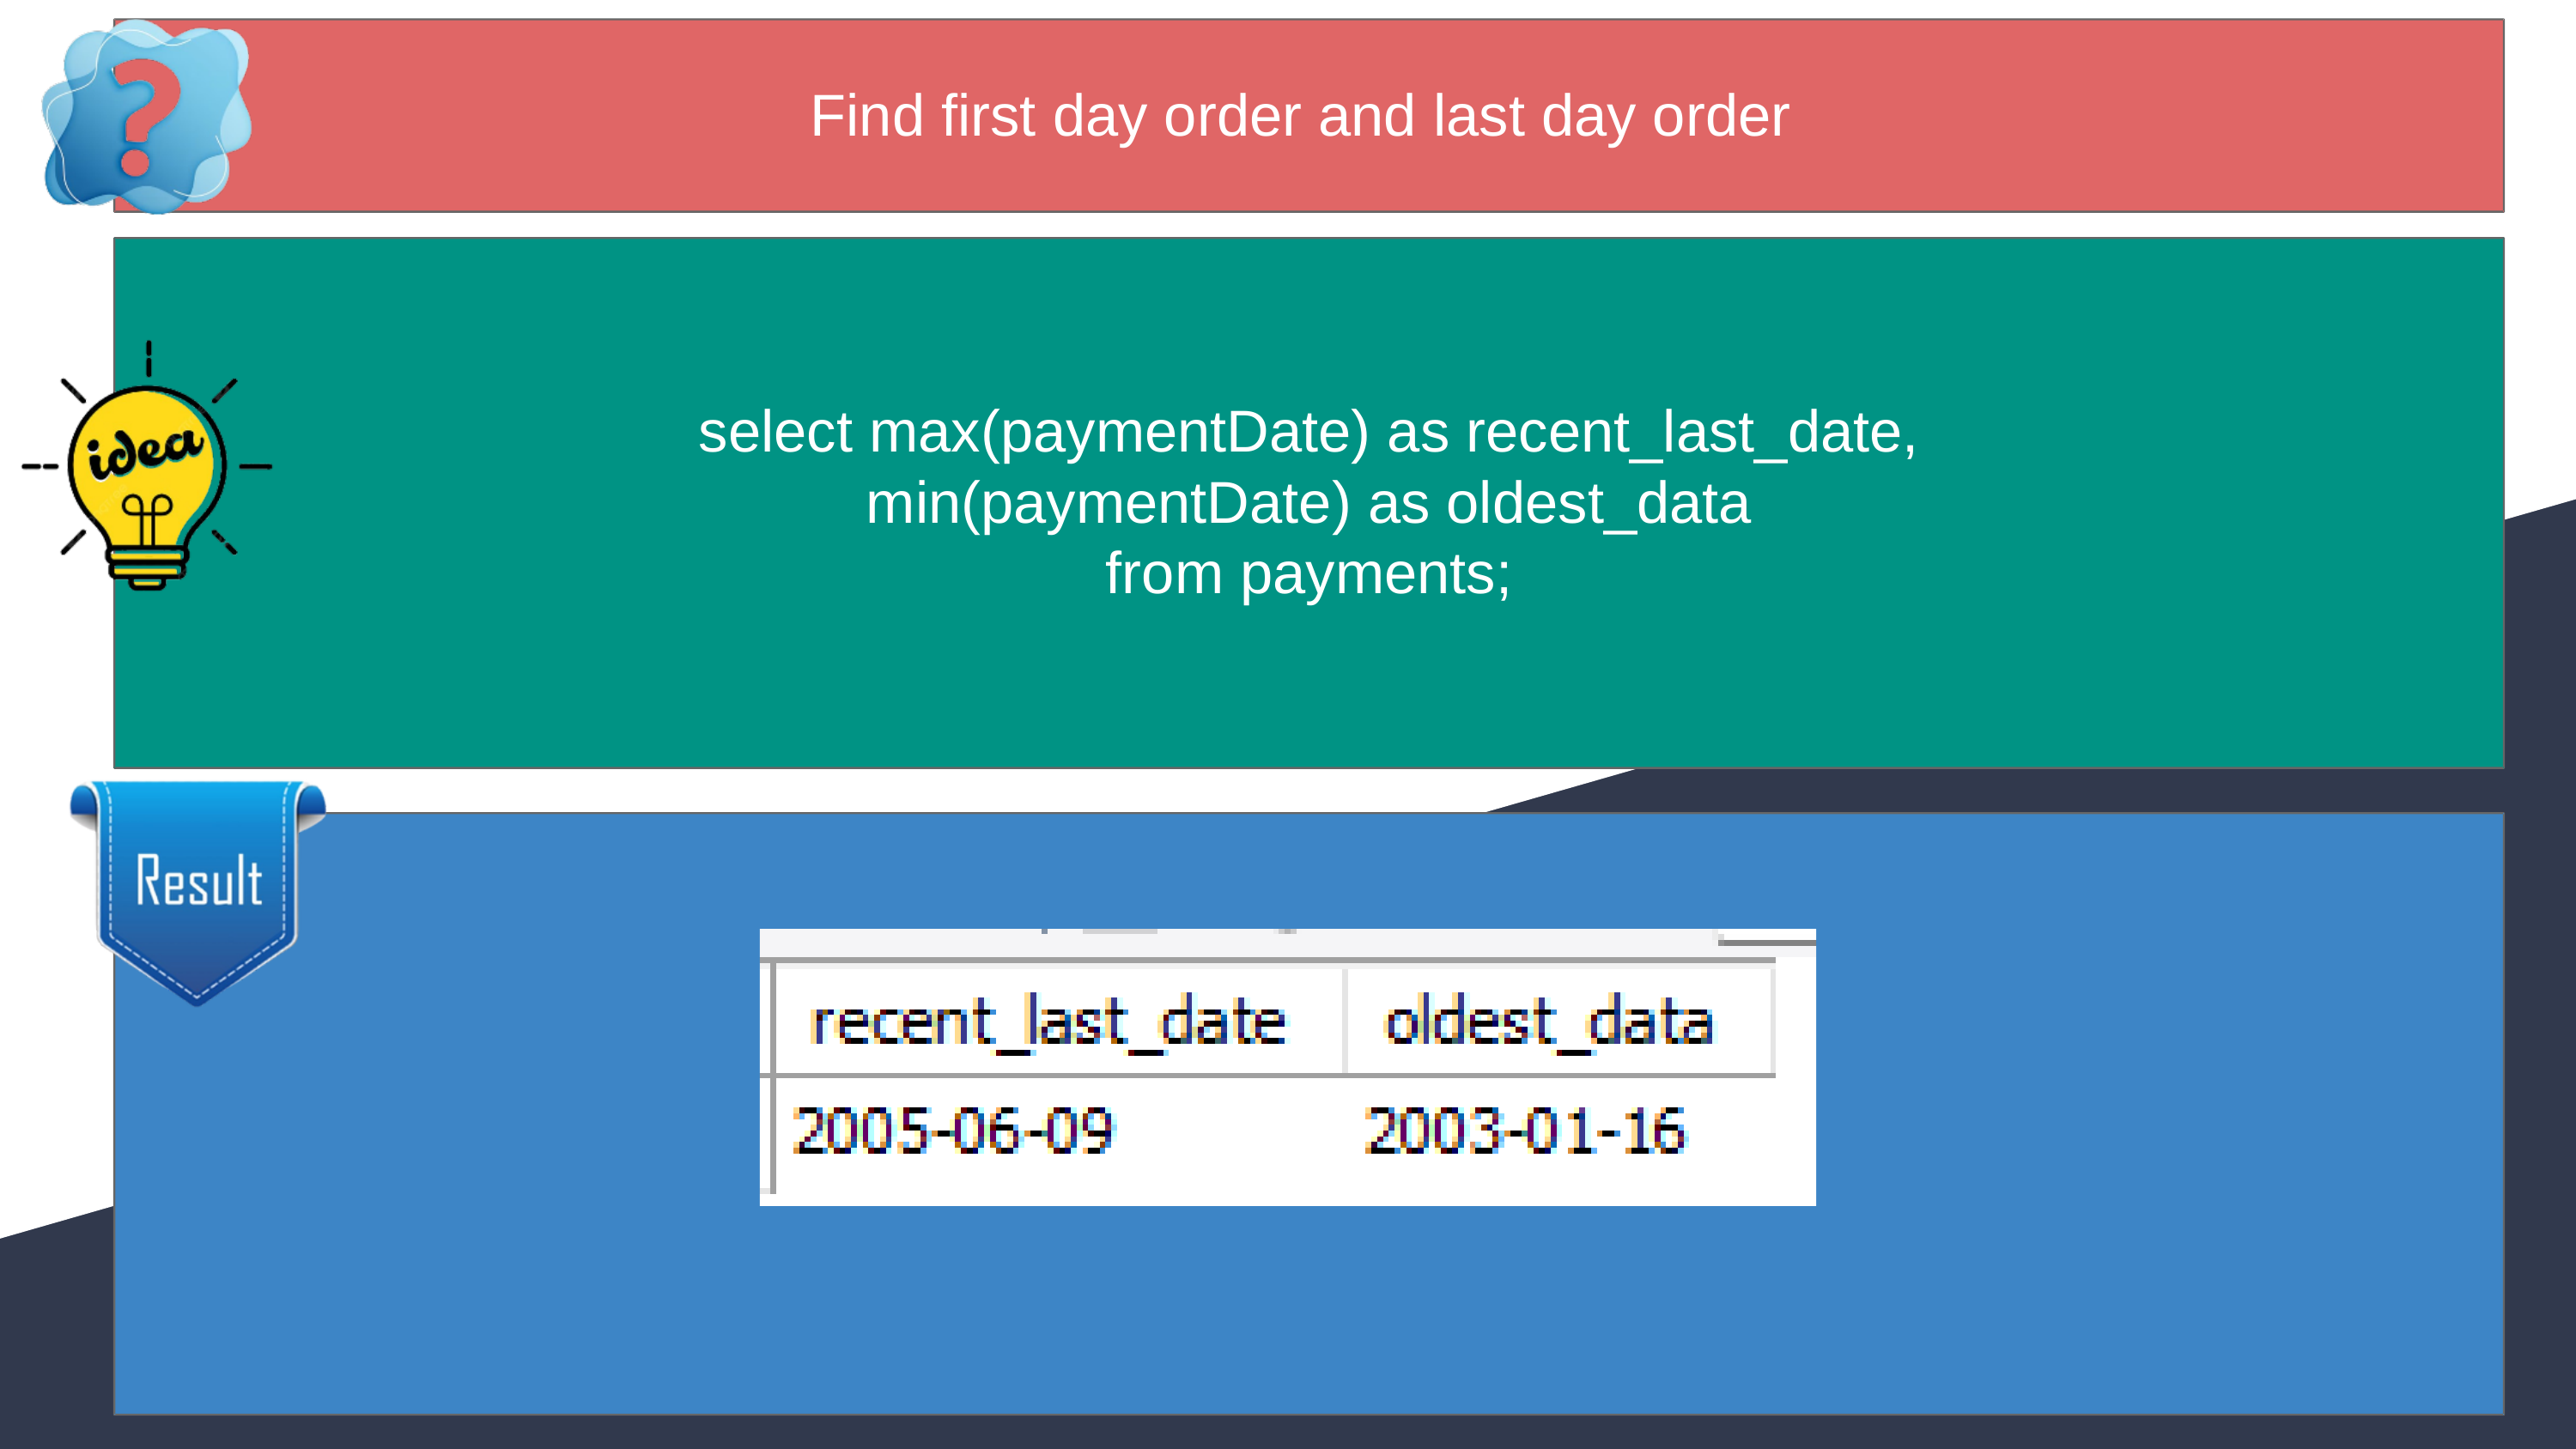

Find first day order and last day order

select max(paymentDate) as recent_last_date,
min(paymentDate) as oldest_data
from payments;